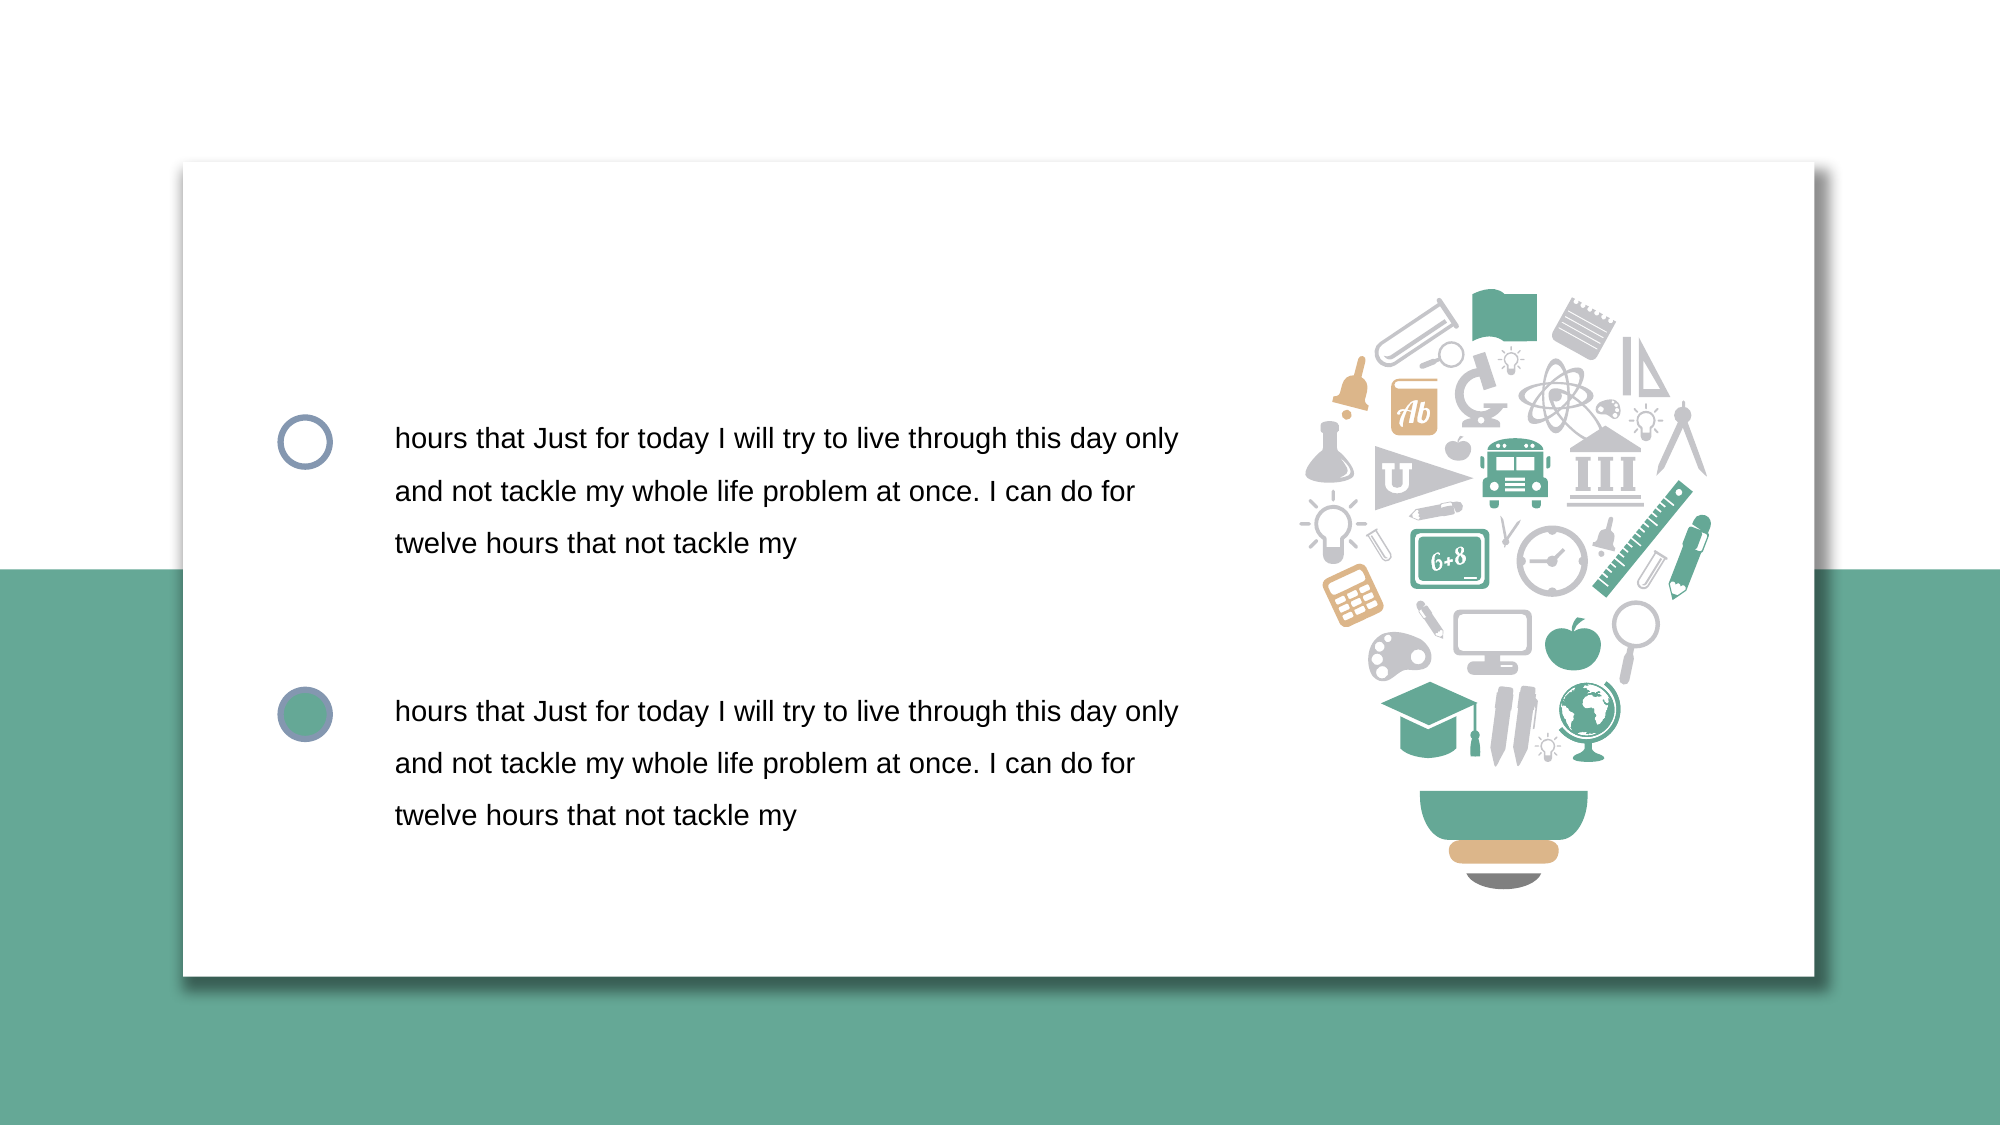

hours that Just for today I will try to live through this day only and not tackle my whole life problem at once. I can do for twelve hours that not tackle my

hours that Just for today I will try to live through this day only and not tackle my whole life problem at once. I can do for twelve hours that not tackle my